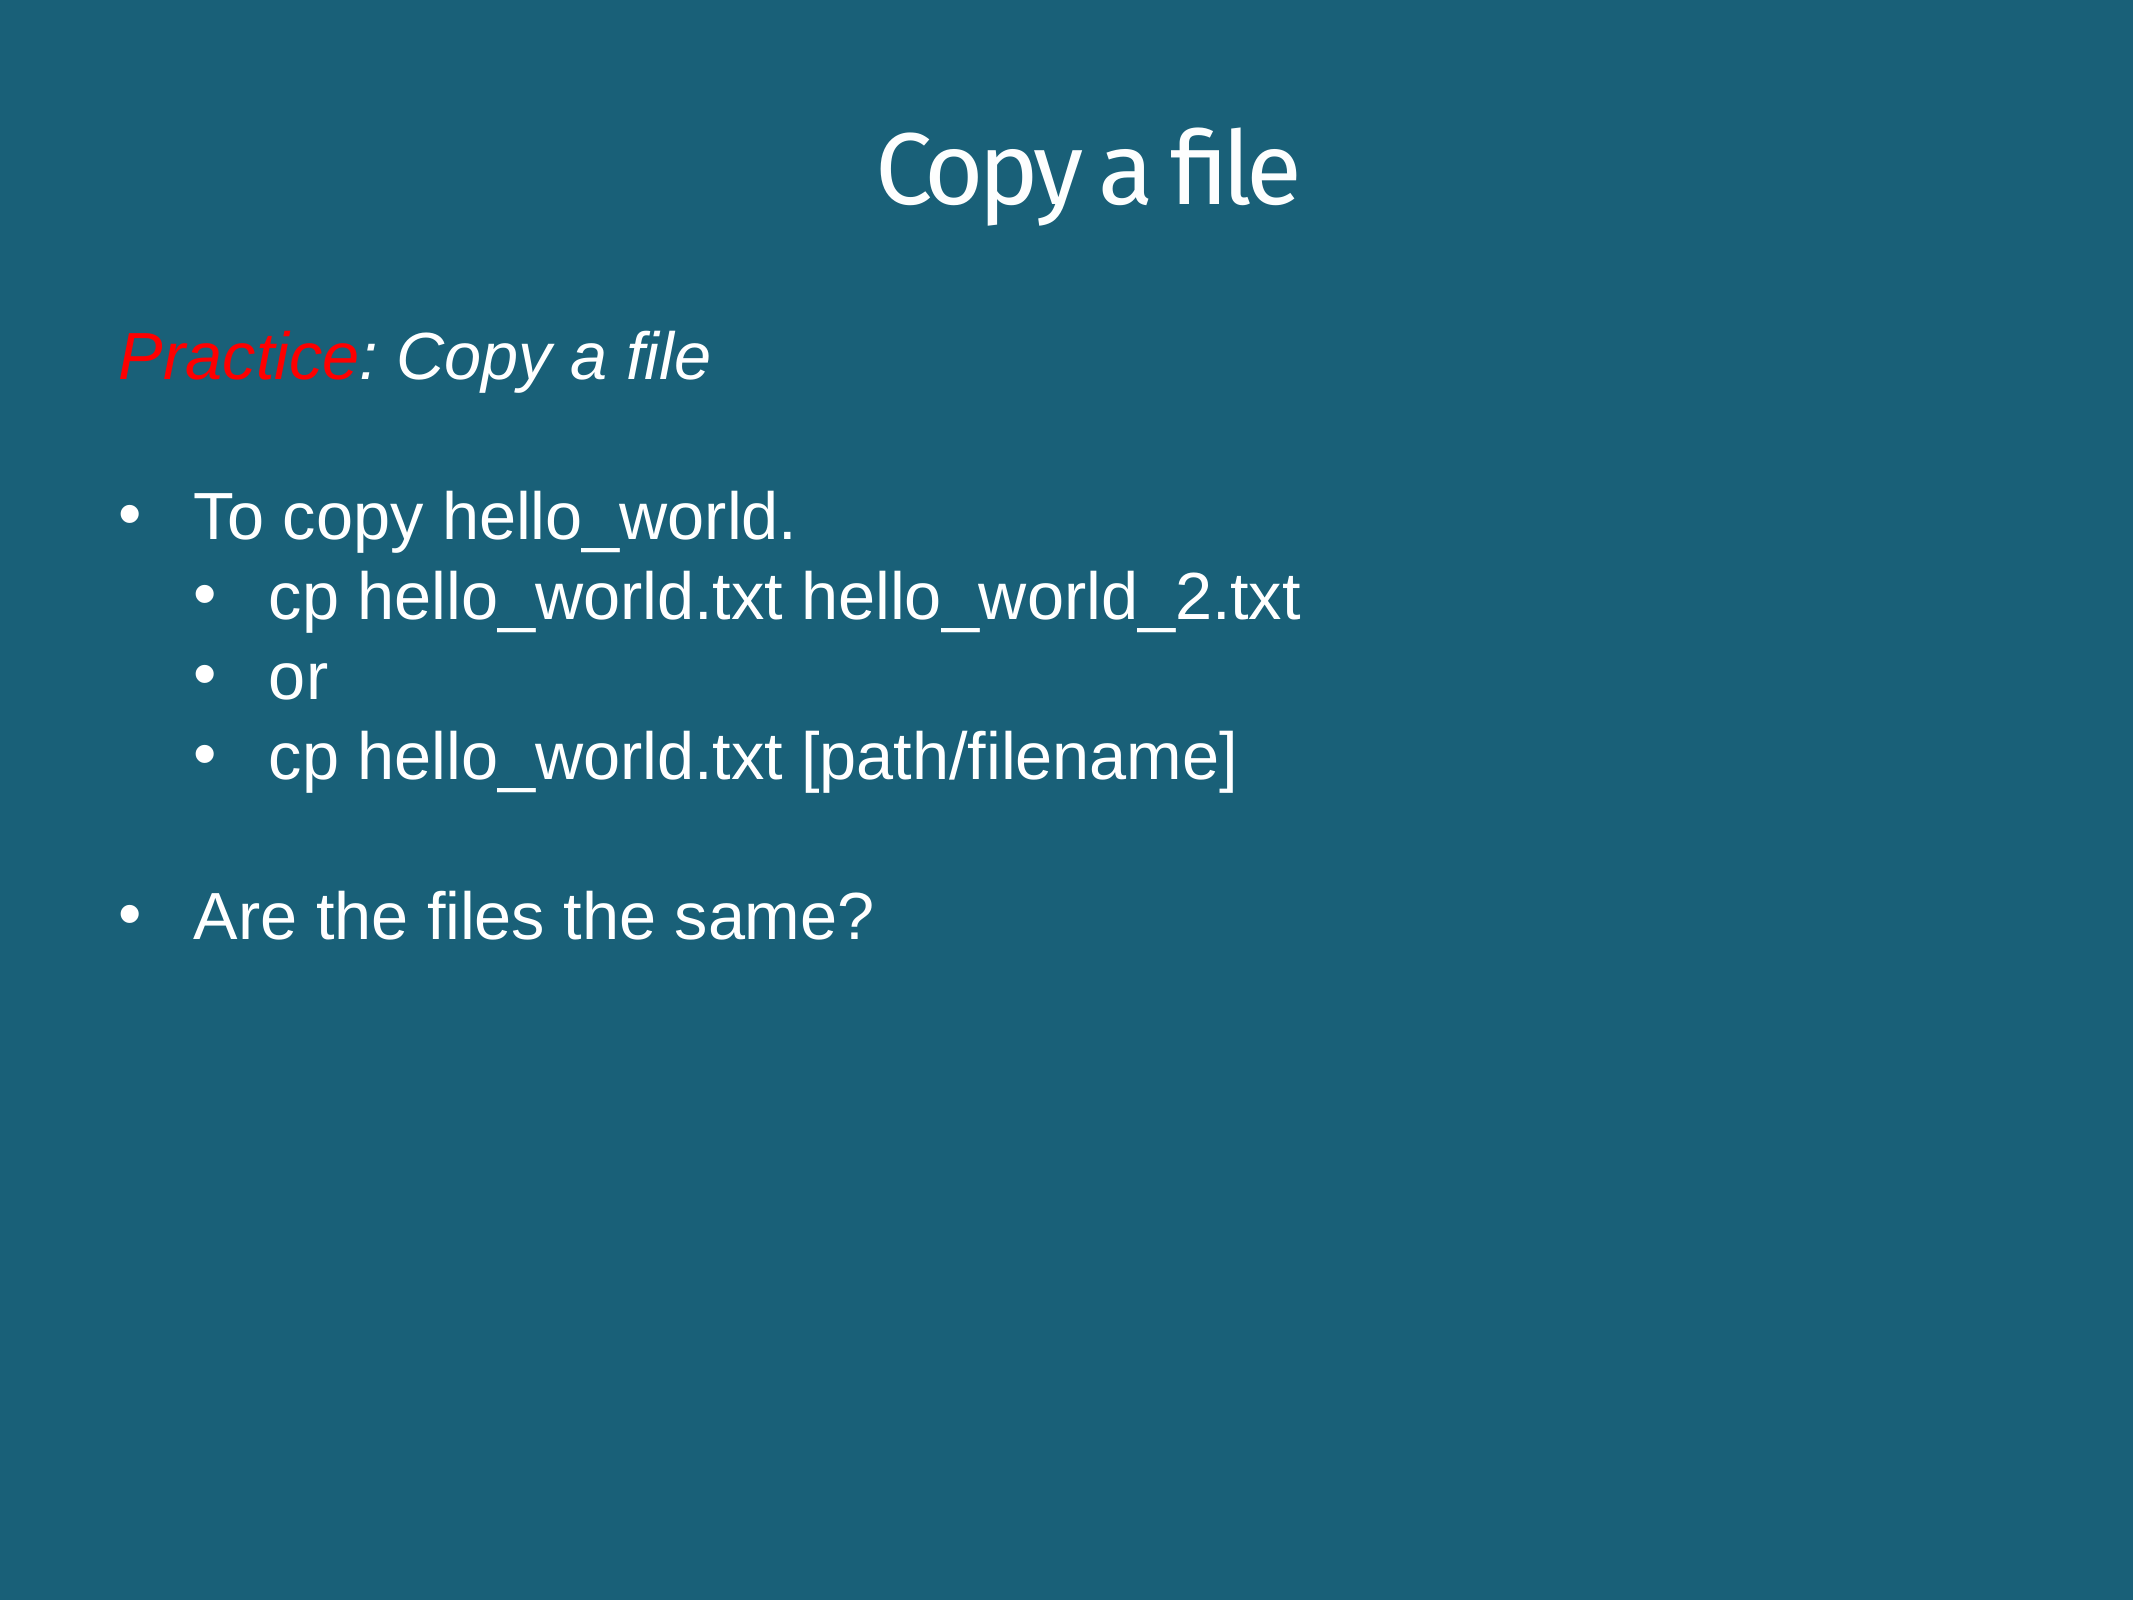

Copy a file

Practice: Copy a file

To copy hello_world.
cp hello_world.txt hello_world_2.txt
or
cp hello_world.txt [path/filename]

Are the files the same?